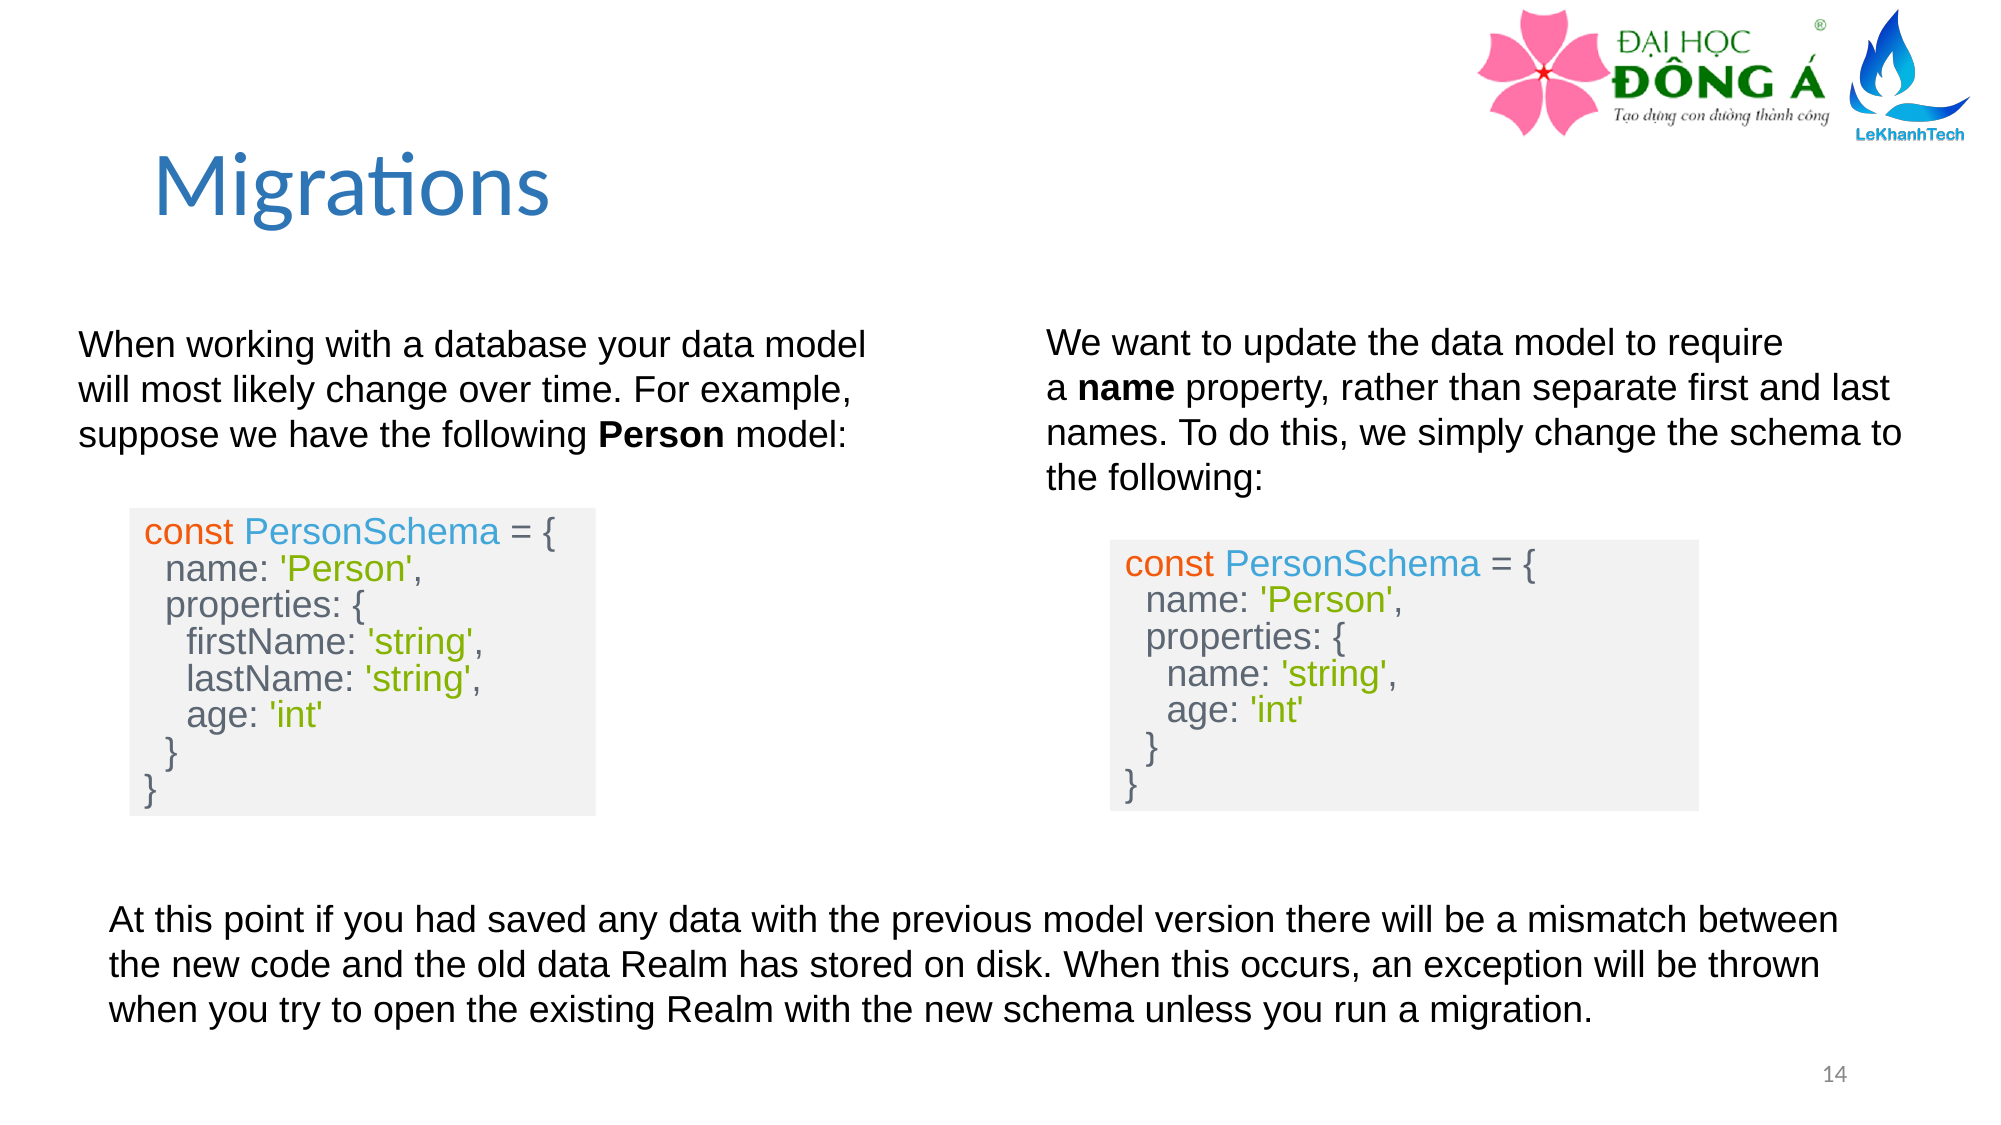

# Migrations
We want to update the data model to require a name property, rather than separate first and last names. To do this, we simply change the schema to the following:
When working with a database your data model will most likely change over time. For example, suppose we have the following Person model:
const PersonSchema = {
  name: 'Person',
  properties: {
    firstName: 'string',
    lastName: 'string',
    age: 'int'
  }
}
const PersonSchema = {
  name: 'Person',
  properties: {
    name: 'string',
    age: 'int'
  }
}
At this point if you had saved any data with the previous model version there will be a mismatch between the new code and the old data Realm has stored on disk. When this occurs, an exception will be thrown when you try to open the existing Realm with the new schema unless you run a migration.
14